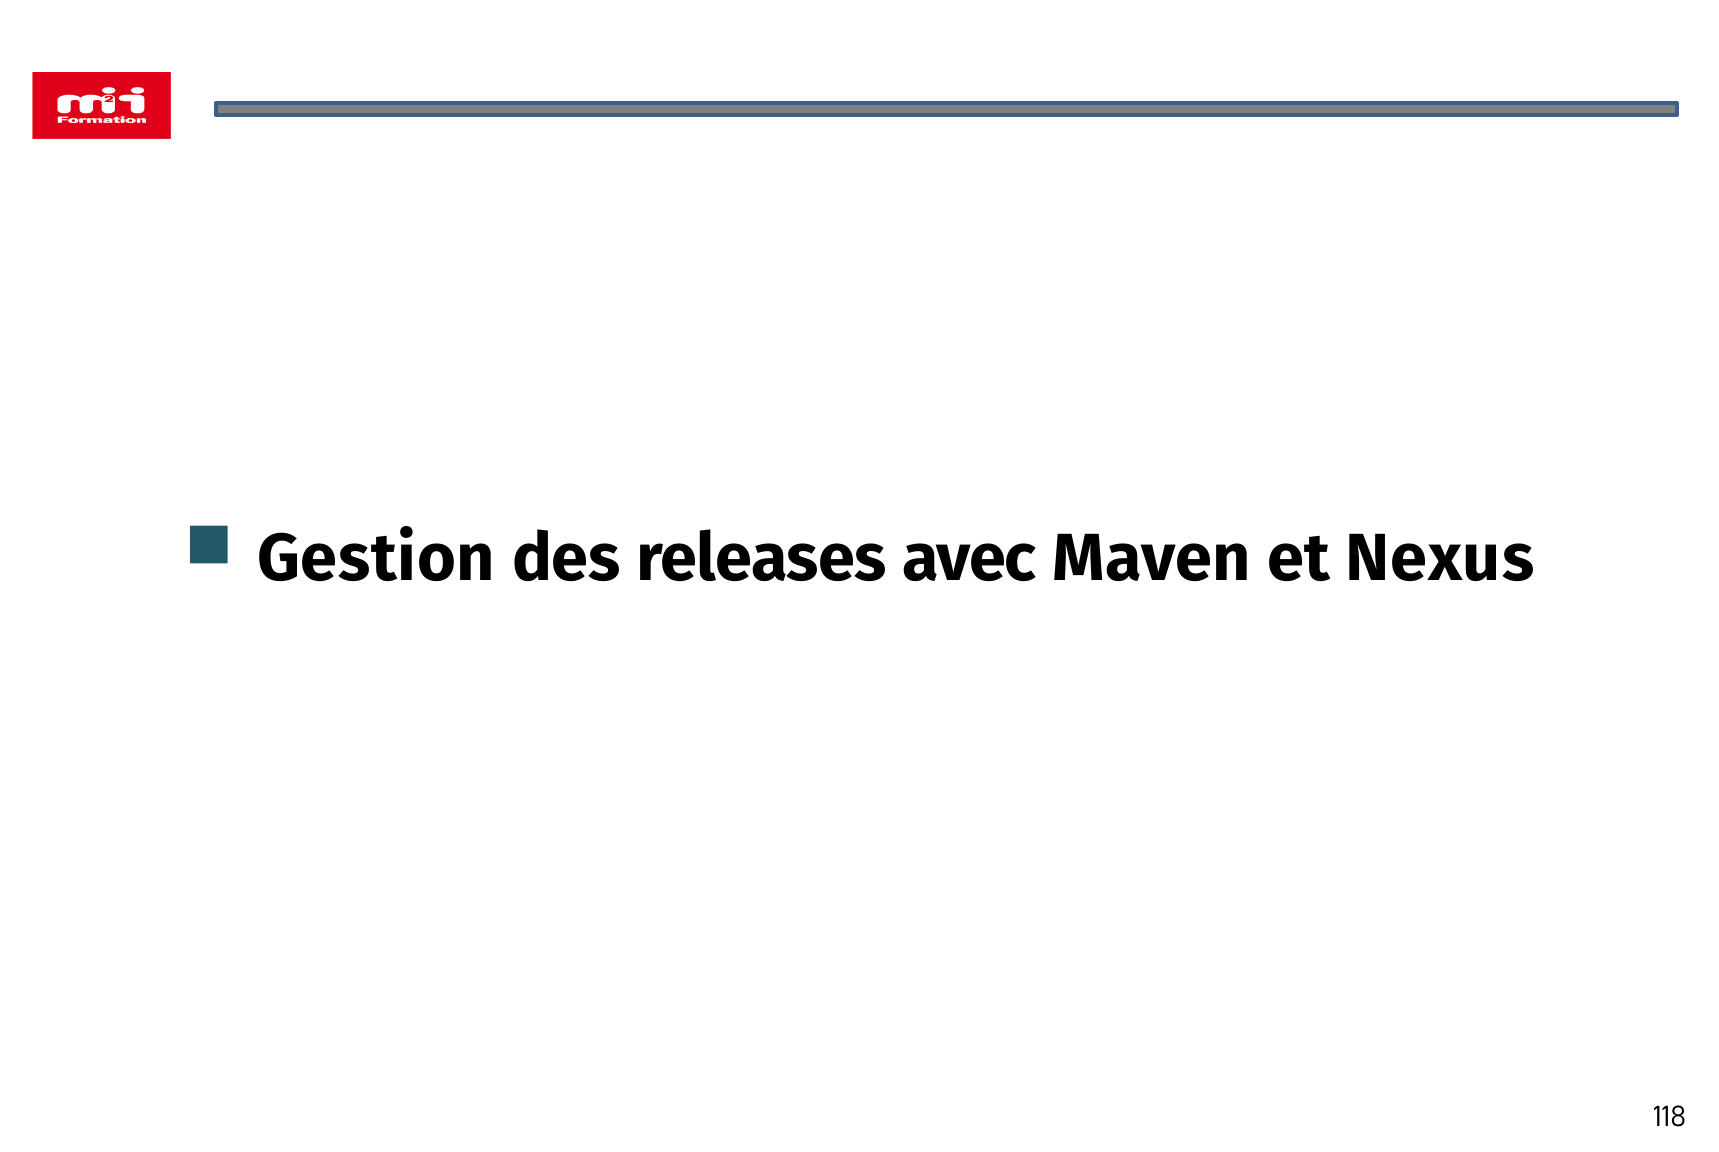

#

Gestion des releases avec Maven et Nexus
118